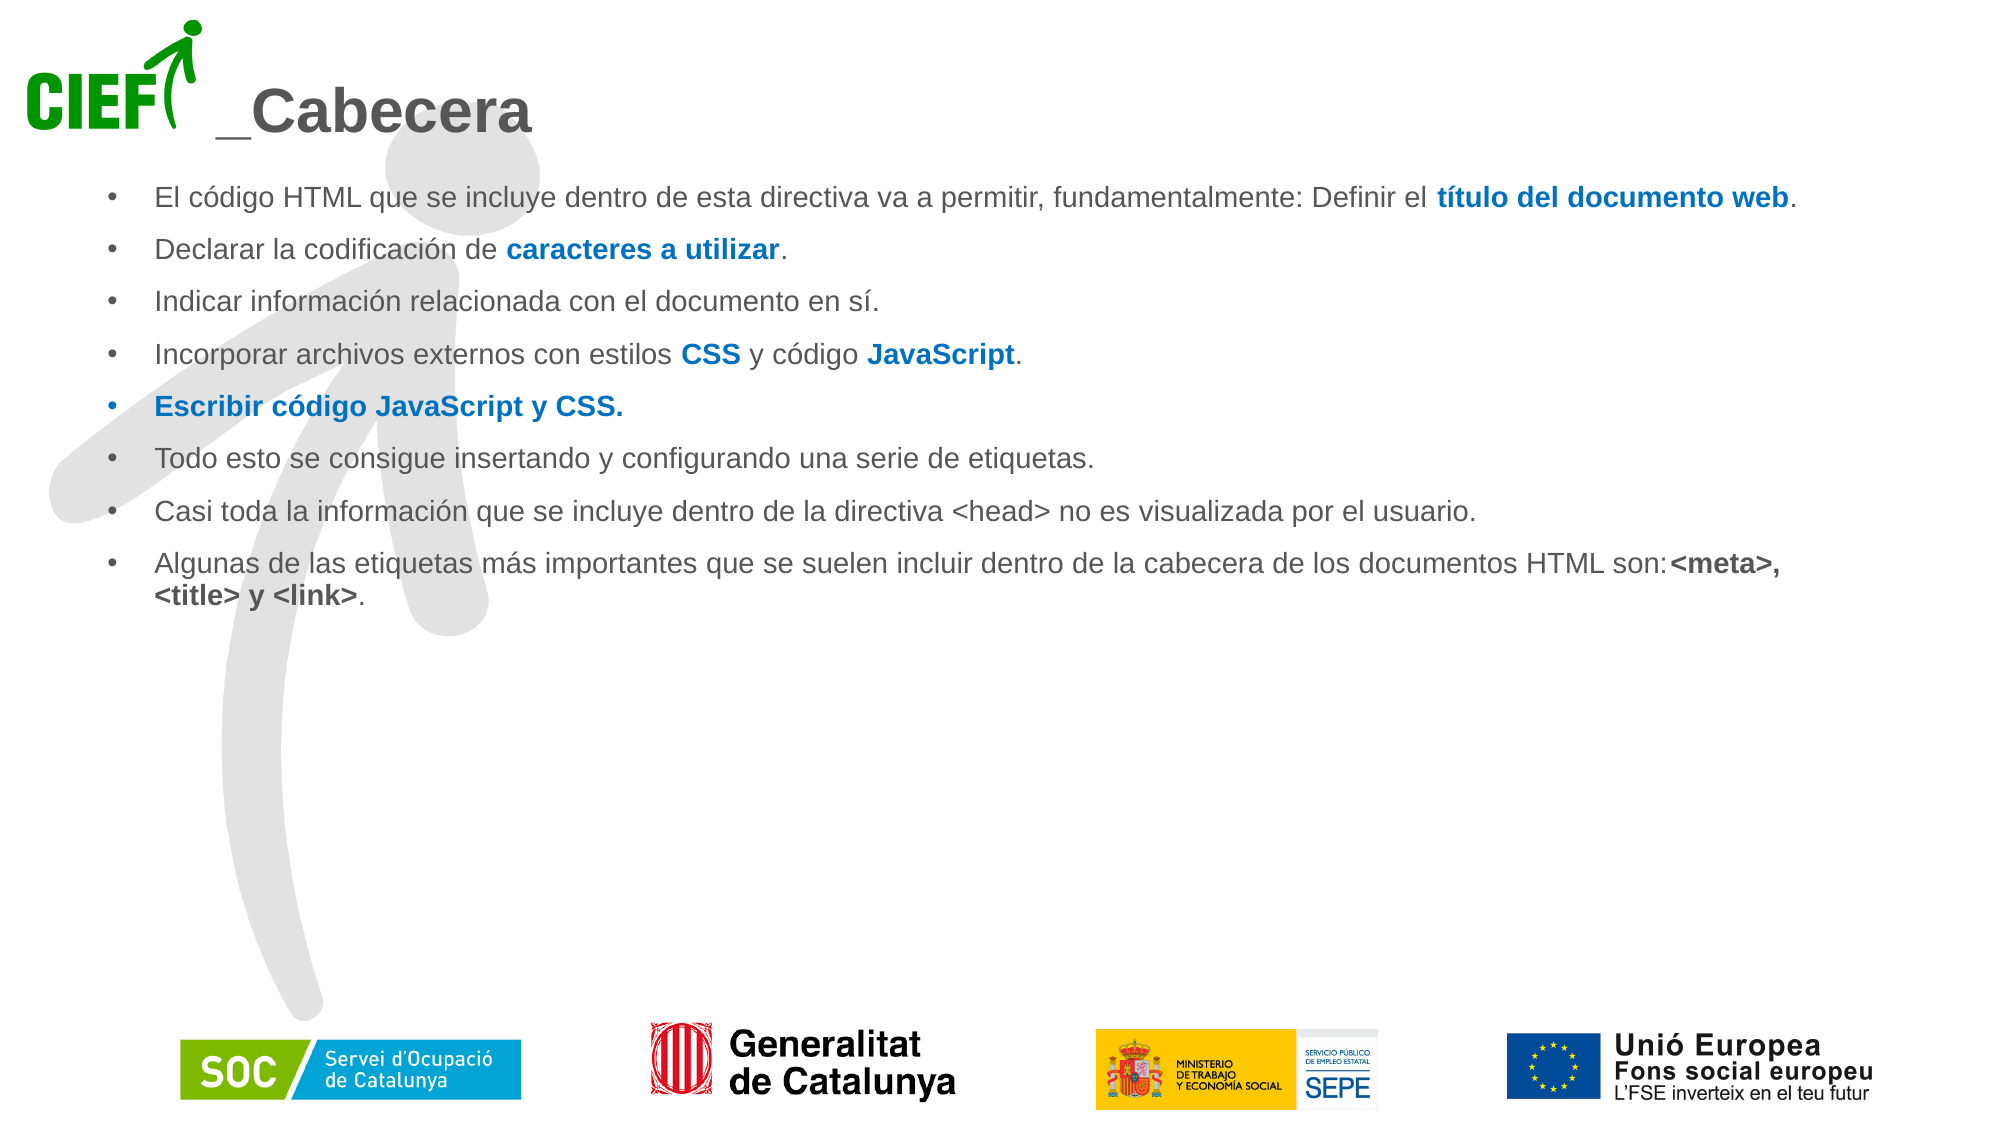

# _Cabecera
El código HTML que se incluye dentro de esta directiva va a permitir, fundamentalmente: Definir el título del documento web.
Declarar la codificación de caracteres a utilizar.
Indicar información relacionada con el documento en sí.
Incorporar archivos externos con estilos CSS y código JavaScript.
Escribir código JavaScript y CSS.
Todo esto se consigue insertando y configurando una serie de etiquetas.
Casi toda la información que se incluye dentro de la directiva <head> no es visualizada por el usuario.
Algunas de las etiquetas más importantes que se suelen incluir dentro de la cabecera de los documentos HTML son:<meta>, <title> y <link>.

26